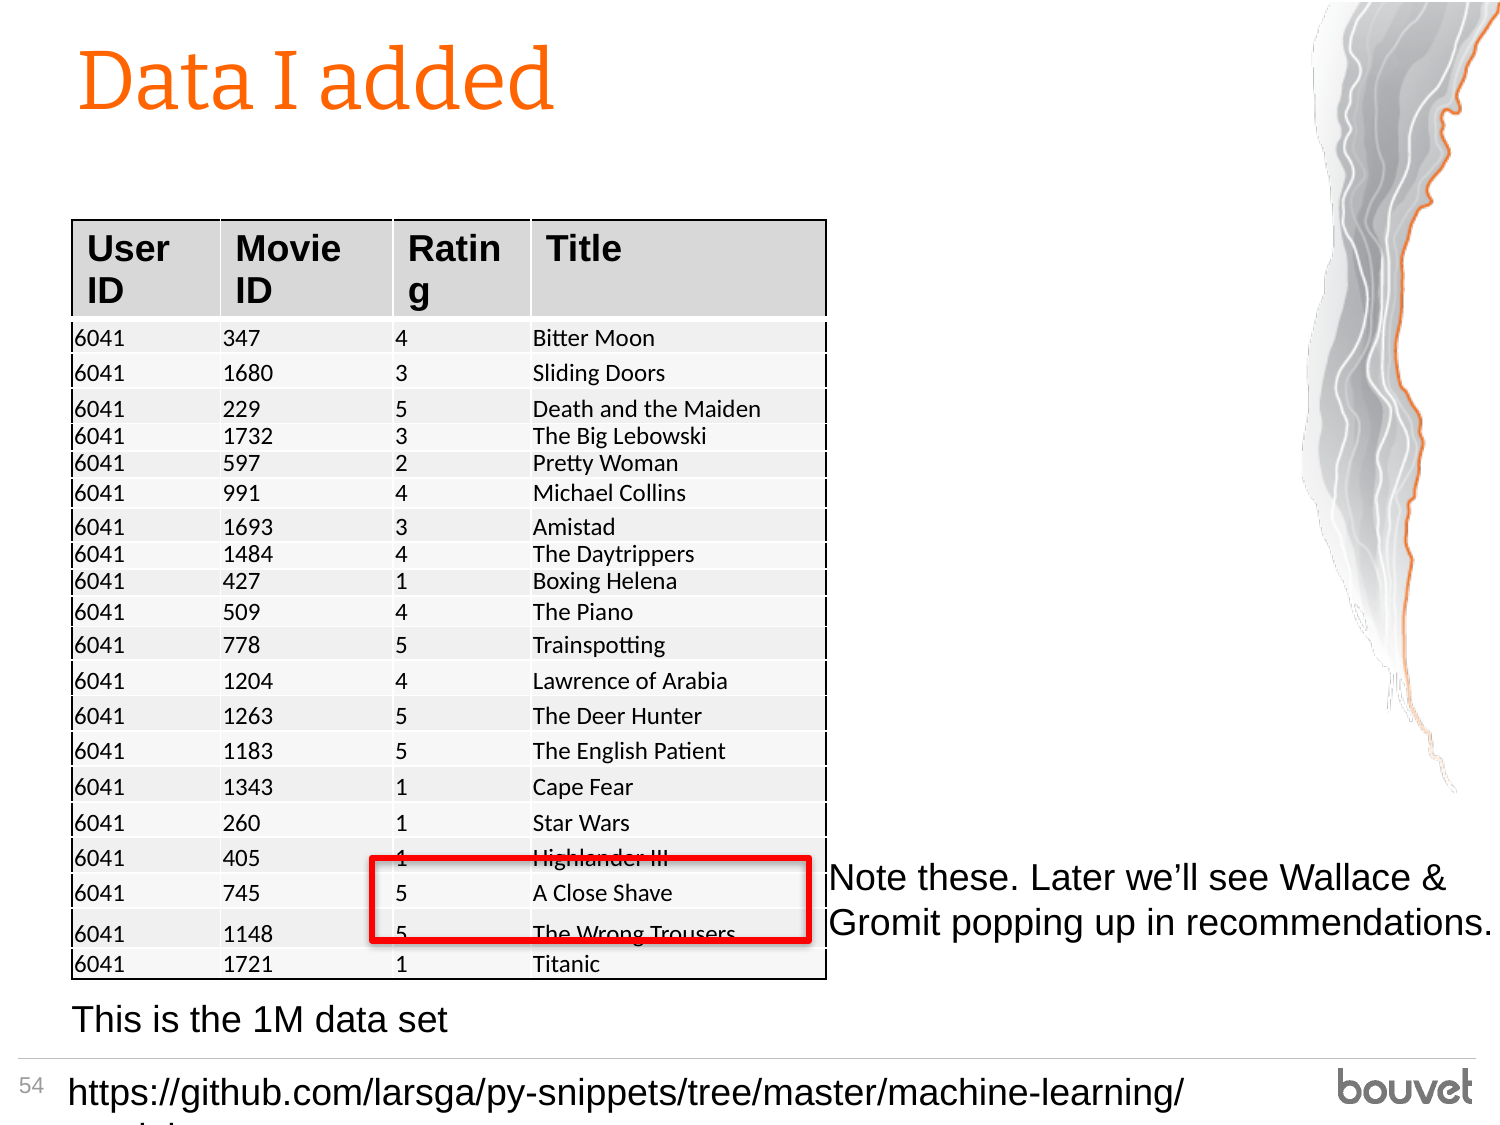

# Data I added
| User ID | Movie ID | Rating | Title |
| --- | --- | --- | --- |
| 6041 | 347 | 4 | Bitter Moon |
| 6041 | 1680 | 3 | Sliding Doors |
| 6041 | 229 | 5 | Death and the Maiden |
| 6041 | 1732 | 3 | The Big Lebowski |
| 6041 | 597 | 2 | Pretty Woman |
| 6041 | 991 | 4 | Michael Collins |
| 6041 | 1693 | 3 | Amistad |
| 6041 | 1484 | 4 | The Daytrippers |
| 6041 | 427 | 1 | Boxing Helena |
| 6041 | 509 | 4 | The Piano |
| 6041 | 778 | 5 | Trainspotting |
| 6041 | 1204 | 4 | Lawrence of Arabia |
| 6041 | 1263 | 5 | The Deer Hunter |
| 6041 | 1183 | 5 | The English Patient |
| 6041 | 1343 | 1 | Cape Fear |
| 6041 | 260 | 1 | Star Wars |
| 6041 | 405 | 1 | Highlander III |
| 6041 | 745 | 5 | A Close Shave |
| 6041 | 1148 | 5 | The Wrong Trousers |
| 6041 | 1721 | 1 | Titanic |
Note these. Later we’ll see Wallace &
Gromit popping up in recommendations.

This is the 1M data set
https://github.com/larsga/py-snippets/tree/master/machine-learning/movielens
54